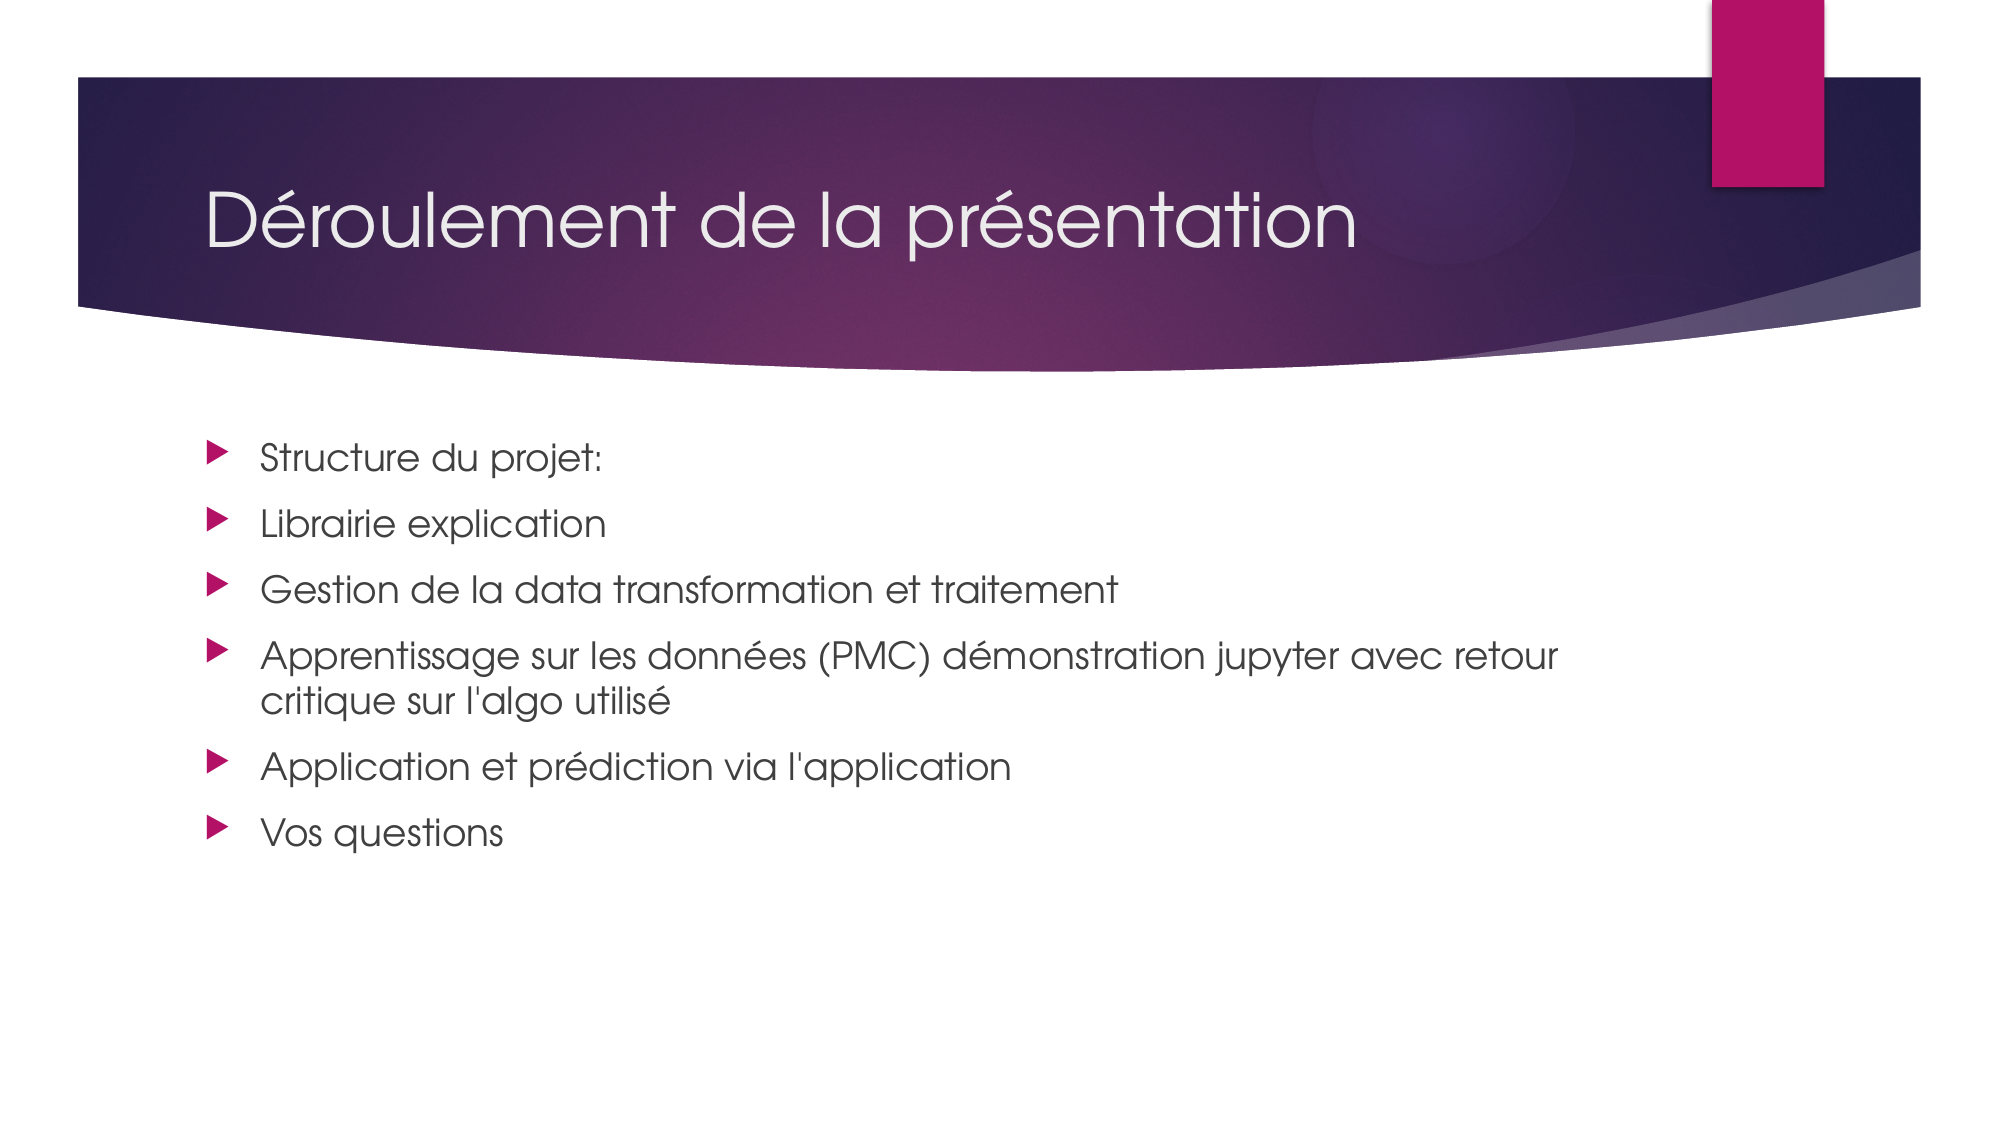

# Déroulement de la présentation
Structure du projet:
Librairie explication
Gestion de la data transformation et traitement
Apprentissage sur les données (PMC) démonstration jupyter avec retour critique sur l'algo utilisé
Application et prédiction via l'application
Vos questions